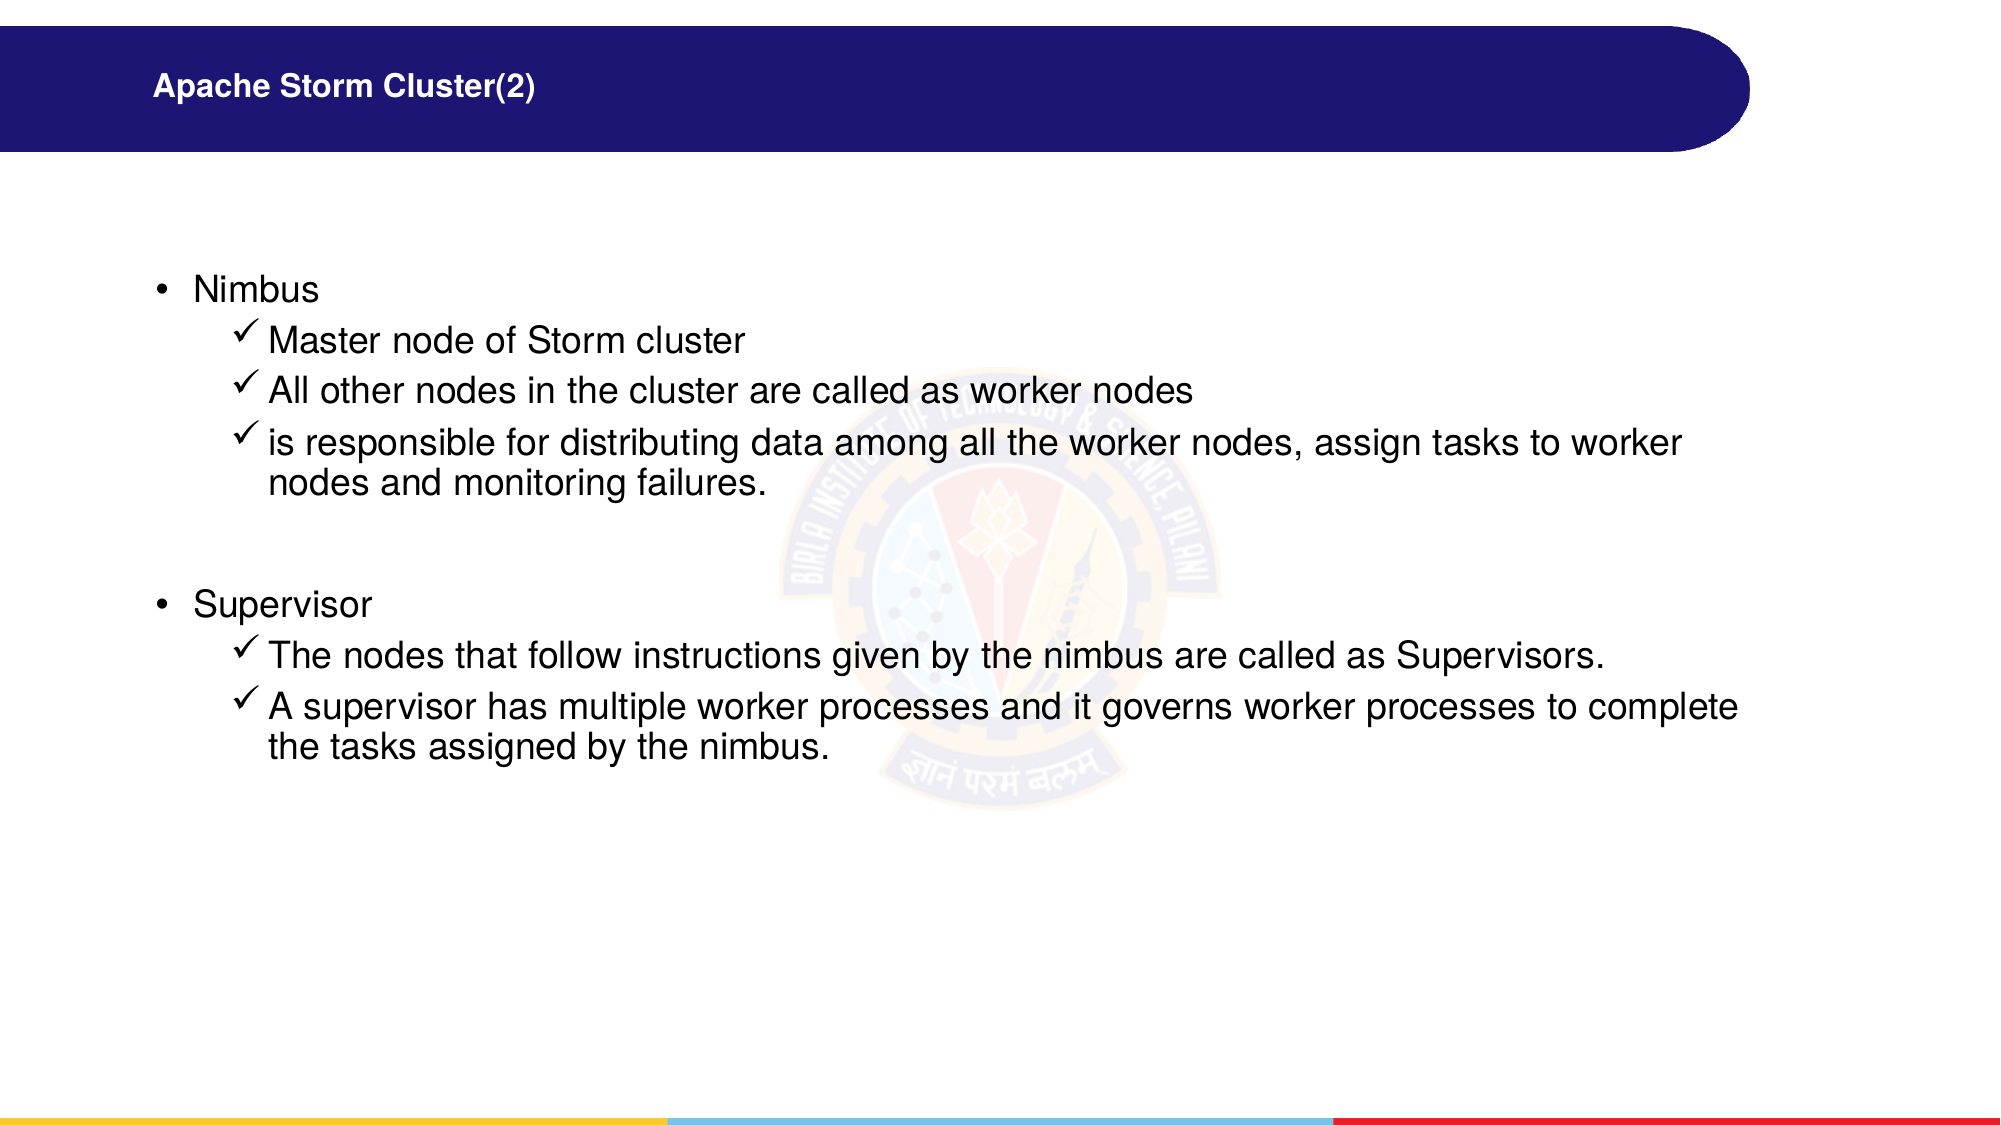

# Apache Storm Cluster(2)

Nimbus
Master node of Storm cluster
All other nodes in the cluster are called as worker nodes
is responsible for distributing data among all the worker nodes, assign tasks to worker nodes and monitoring failures.

Supervisor
The nodes that follow instructions given by the nimbus are called as Supervisors.
A supervisor has multiple worker processes and it governs worker processes to complete the tasks assigned by the nimbus.